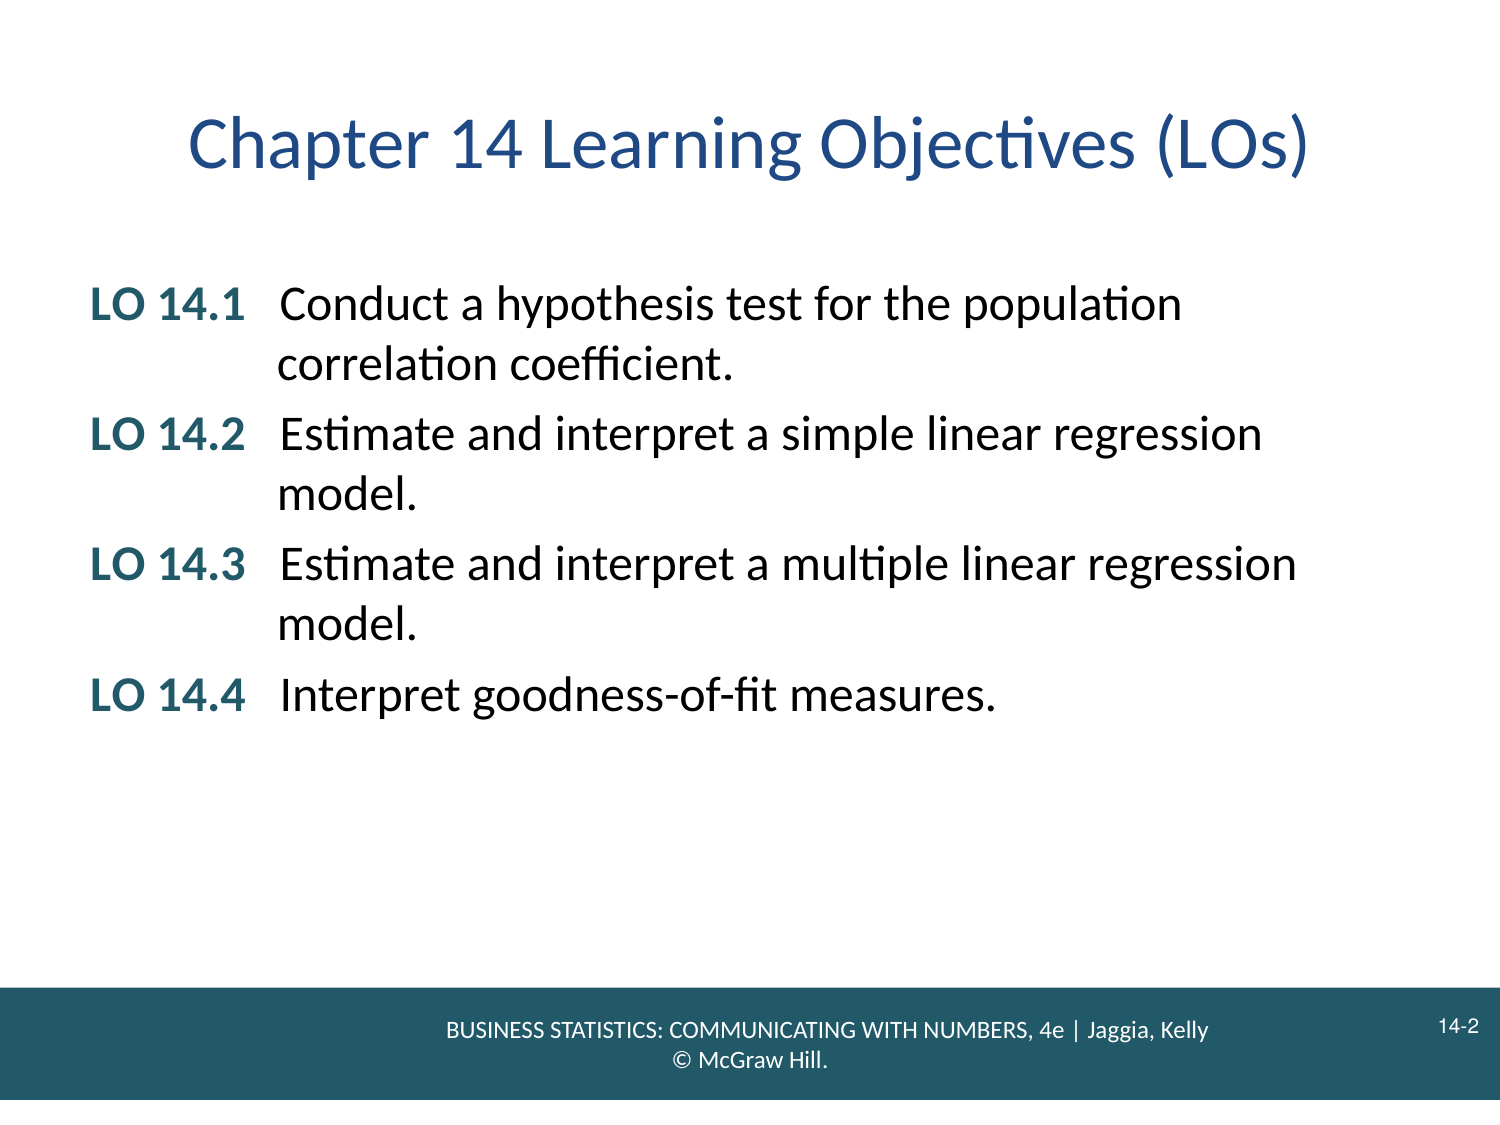

# Chapter 14 Learning Objectives (L Os)
L O 14.1   Conduct a hypothesis test for the population correlation coefficient.
L O 14.2   Estimate and interpret a simple linear regression model.
L O 14.3   Estimate and interpret a multiple linear regression model.
L O 14.4   Interpret goodness-of-fit measures.